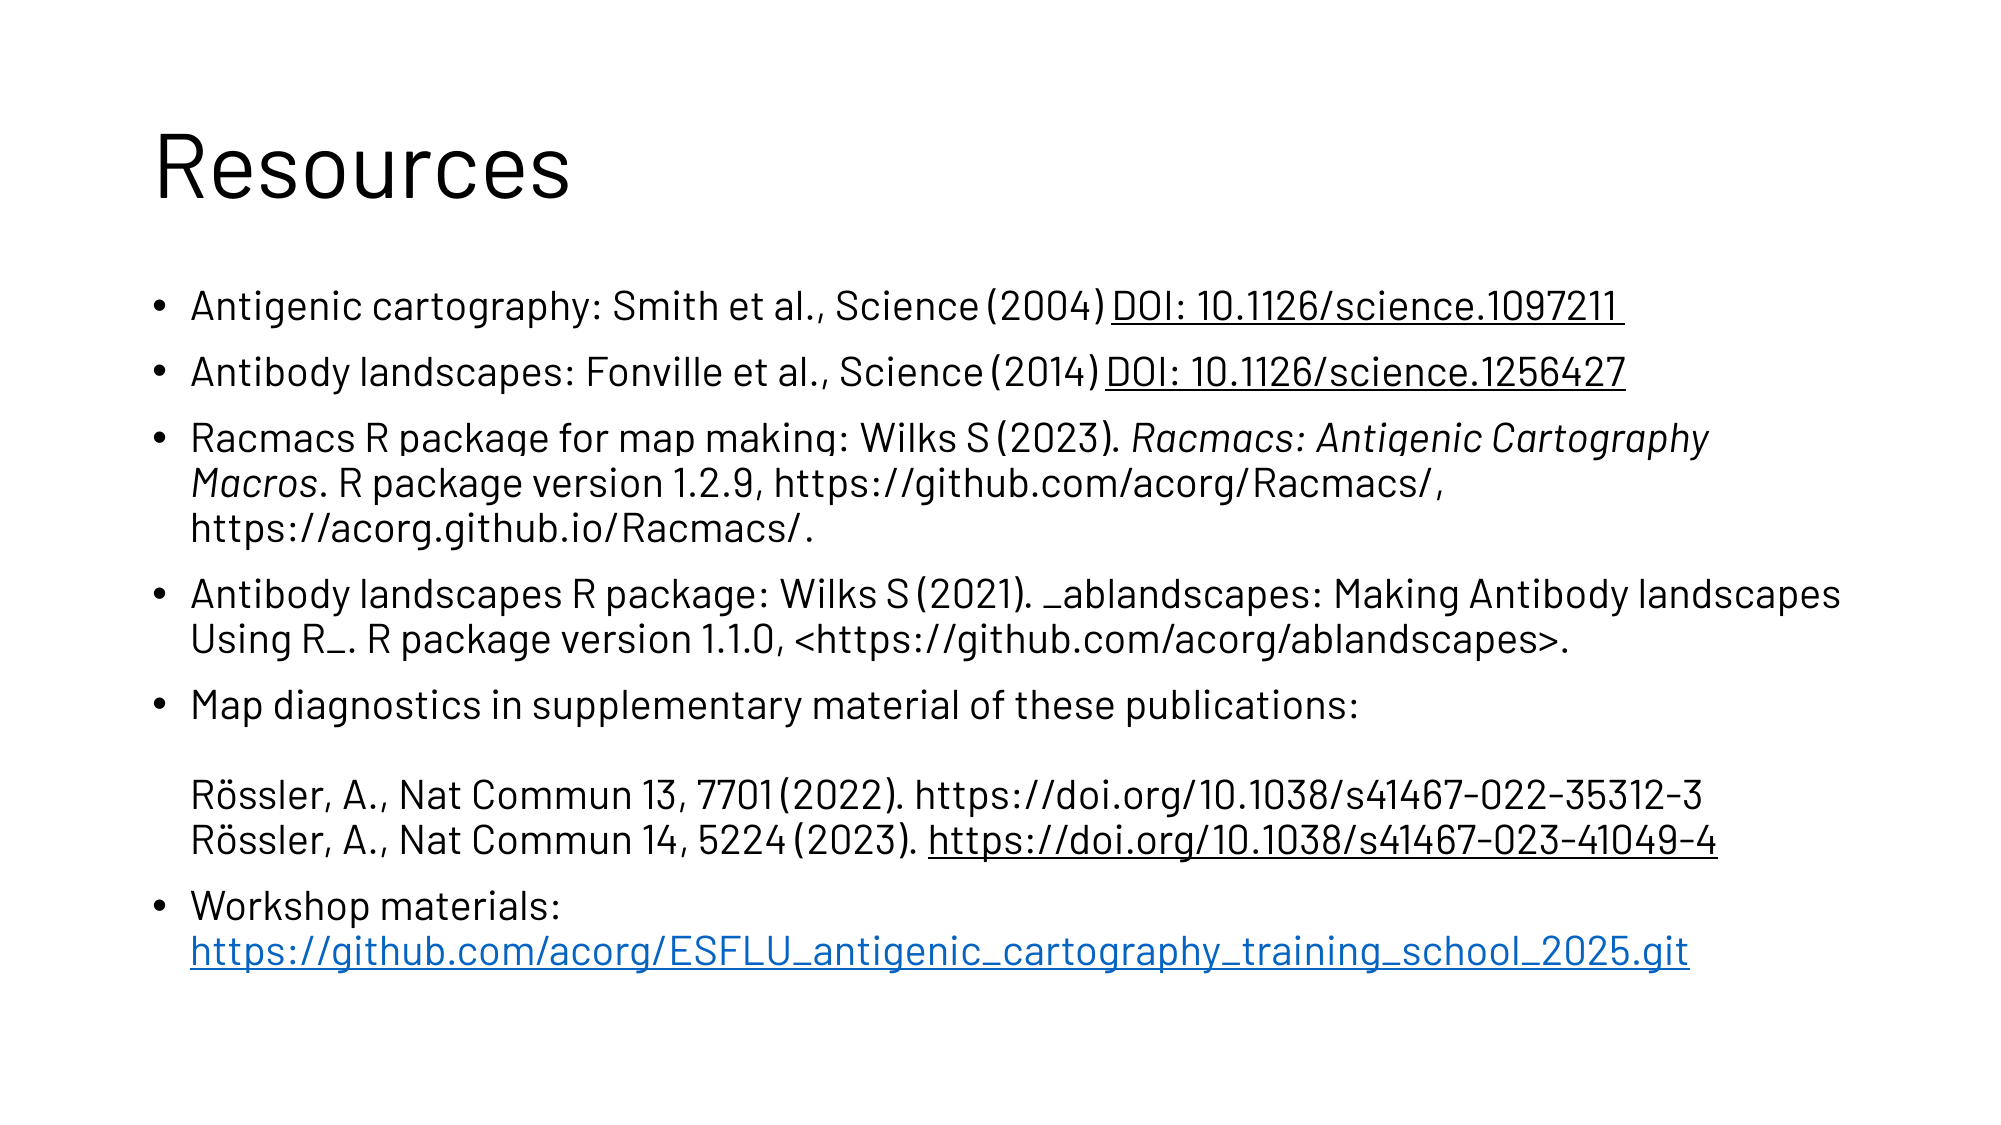

# Resources
Antigenic cartography: Smith et al., Science (2004) DOI: 10.1126/science.1097211
Antibody landscapes: Fonville et al., Science (2014) DOI: 10.1126/science.1256427
Racmacs R package for map making: Wilks S (2023). Racmacs: Antigenic Cartography Macros. R package version 1.2.9, https://github.com/acorg/Racmacs/, https://acorg.github.io/Racmacs/.
Antibody landscapes R package: Wilks S (2021). _ablandscapes: Making Antibody landscapes Using R_. R package version 1.1.0, <https://github.com/acorg/ablandscapes>.
Map diagnostics in supplementary material of these publications:
Rössler, A., Nat Commun 13, 7701 (2022). https://doi.org/10.1038/s41467-022-35312-3
Rössler, A., Nat Commun 14, 5224 (2023). https://doi.org/10.1038/s41467-023-41049-4
Workshop materials: https://github.com/acorg/ESFLU_antigenic_cartography_training_school_2025.git